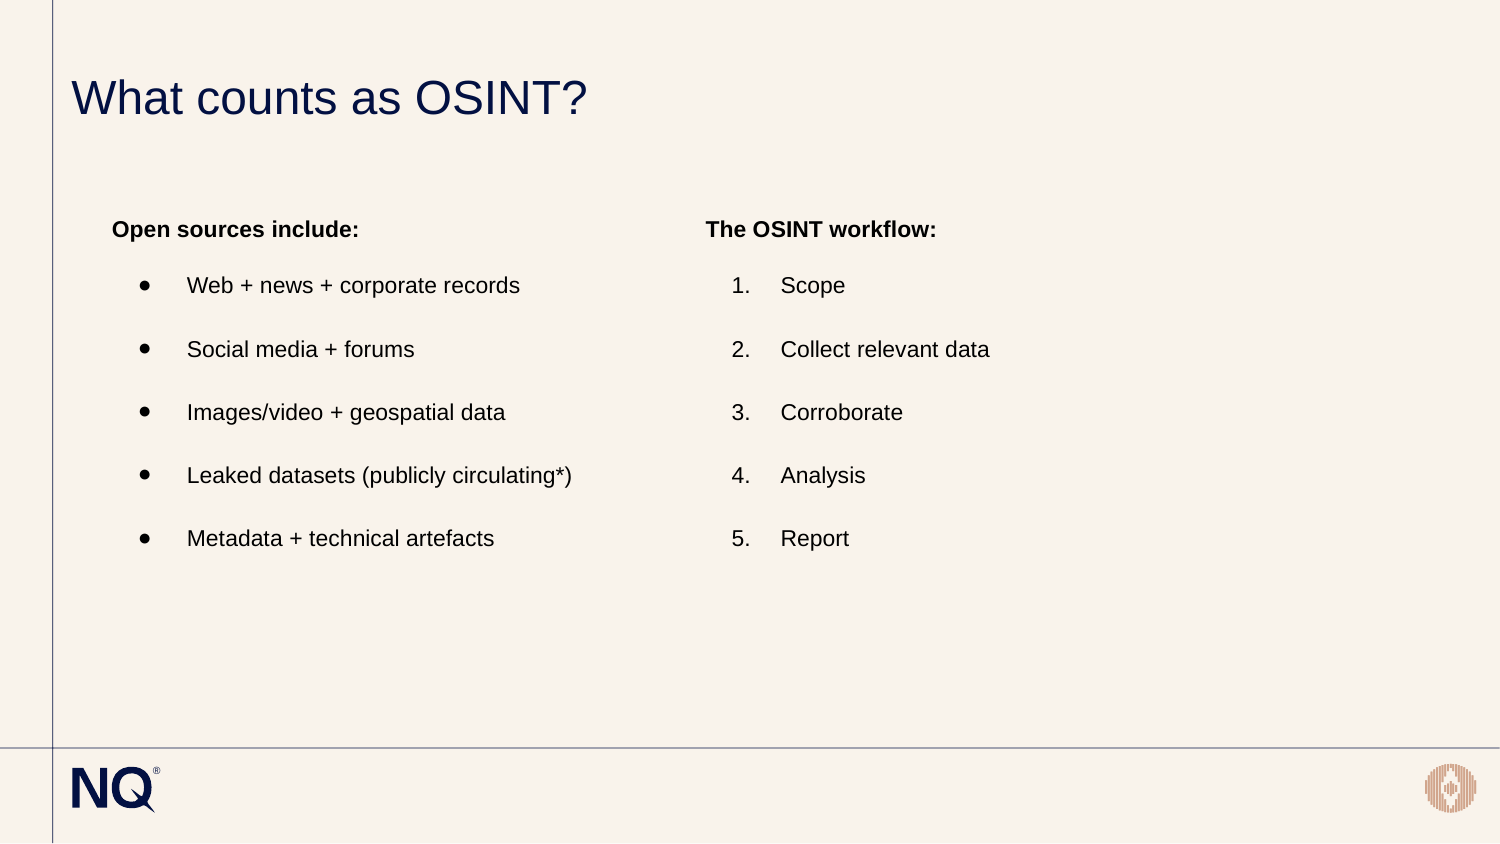

# What counts as OSINT?
Open sources include:
Web + news + corporate records
Social media + forums
Images/video + geospatial data
Leaked datasets (publicly circulating*)
Metadata + technical artefacts

The OSINT workflow:
Scope
Collect relevant data
Corroborate
Analysis
Report

®